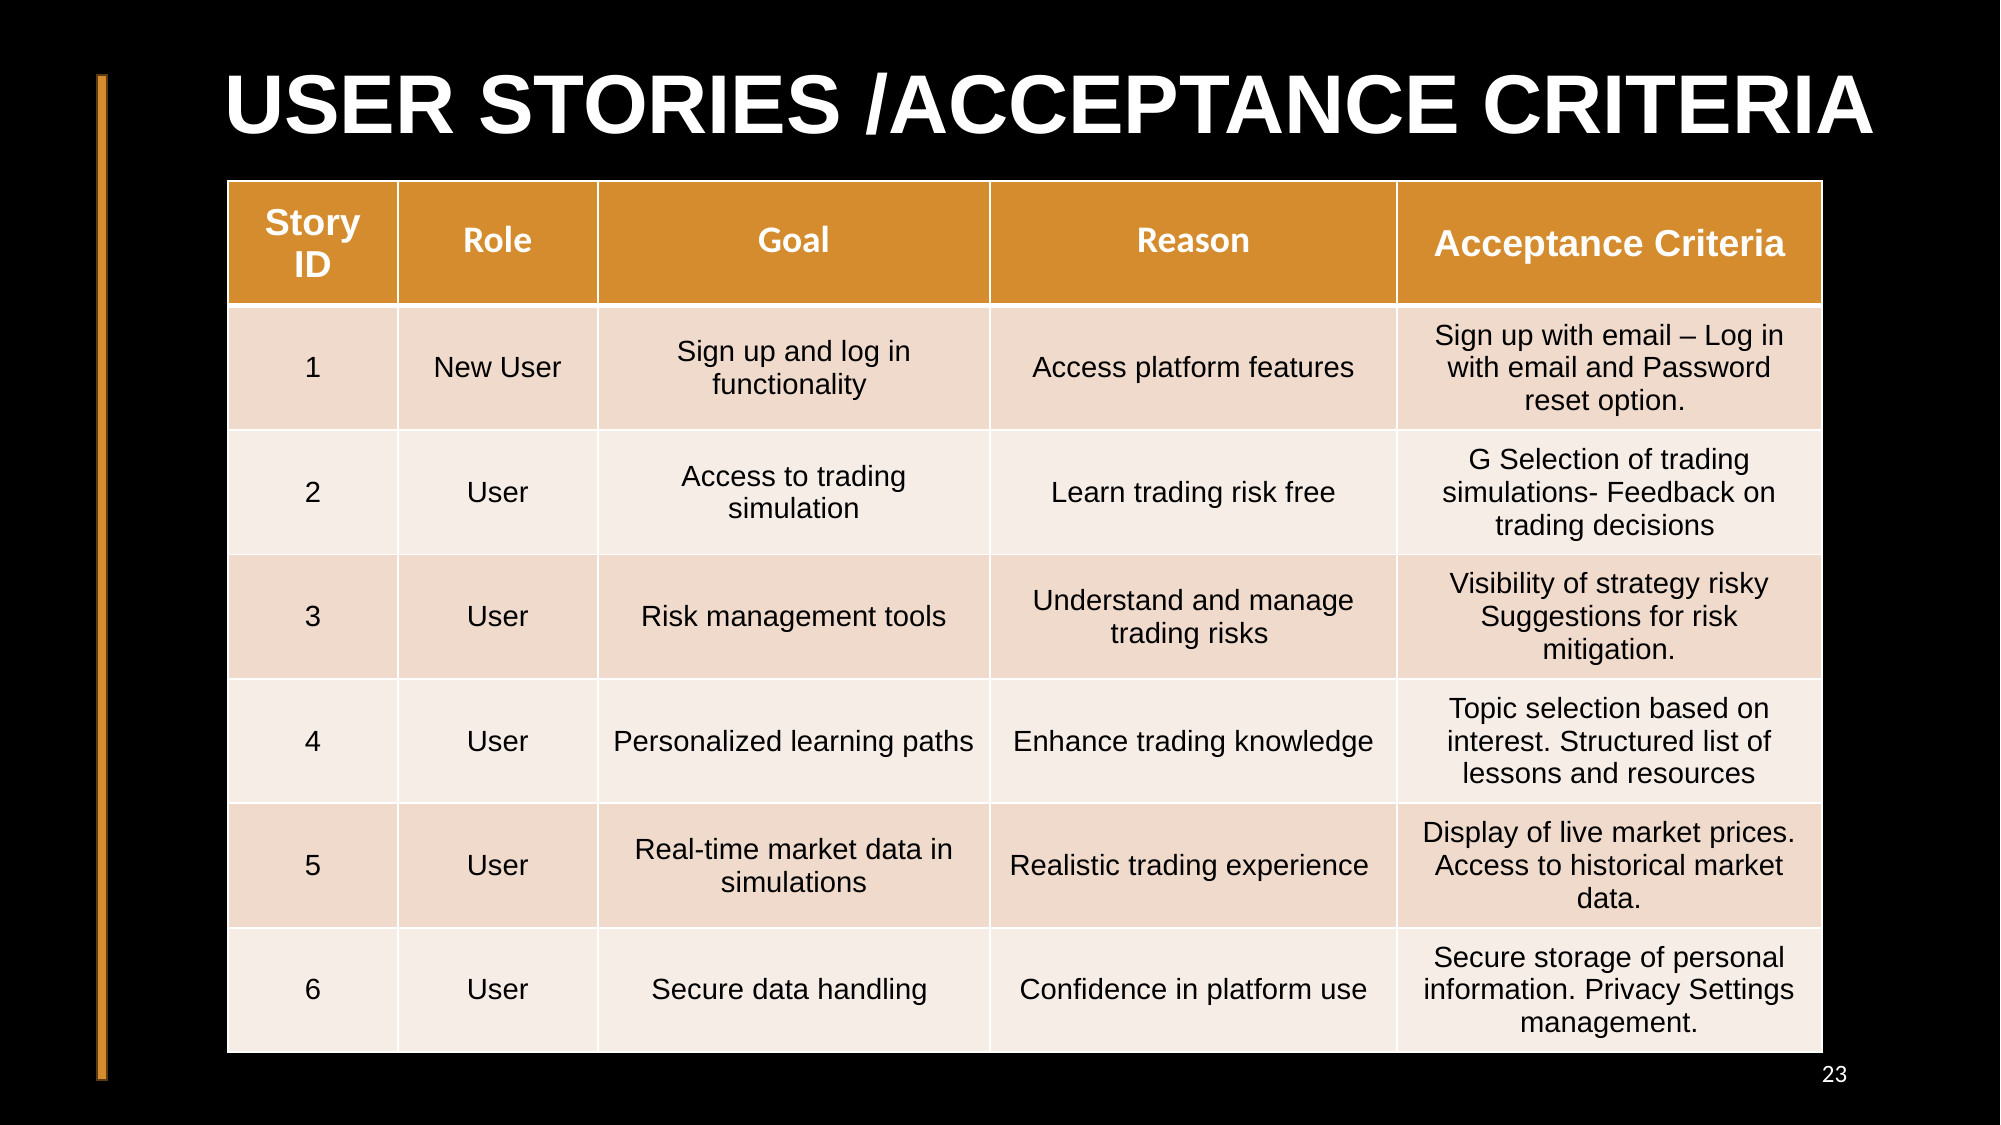

# USER STORIES /ACCEPTANCE CRITERIA

| Story ID | Role | Goal | Reason | Acceptance Criteria |
| --- | --- | --- | --- | --- |
| 1 | New User | Sign up and log in functionality | Access platform features | Sign up with email – Log in with email and Password reset option. |
| 2 | User | Access to trading simulation | Learn trading risk free | G Selection of trading simulations- Feedback on trading decisions |
| 3 | User | Risk management tools | Understand and manage trading risks | Visibility of strategy risky Suggestions for risk mitigation. |
| 4 | User | Personalized learning paths | Enhance trading knowledge | Topic selection based on interest. Structured list of lessons and resources |
| 5 | User | Real-time market data in simulations | Realistic trading experience | Display of live market prices. Access to historical market data. |
| 6 | User | Secure data handling | Confidence in platform use | Secure storage of personal information. Privacy Settings management. |
23